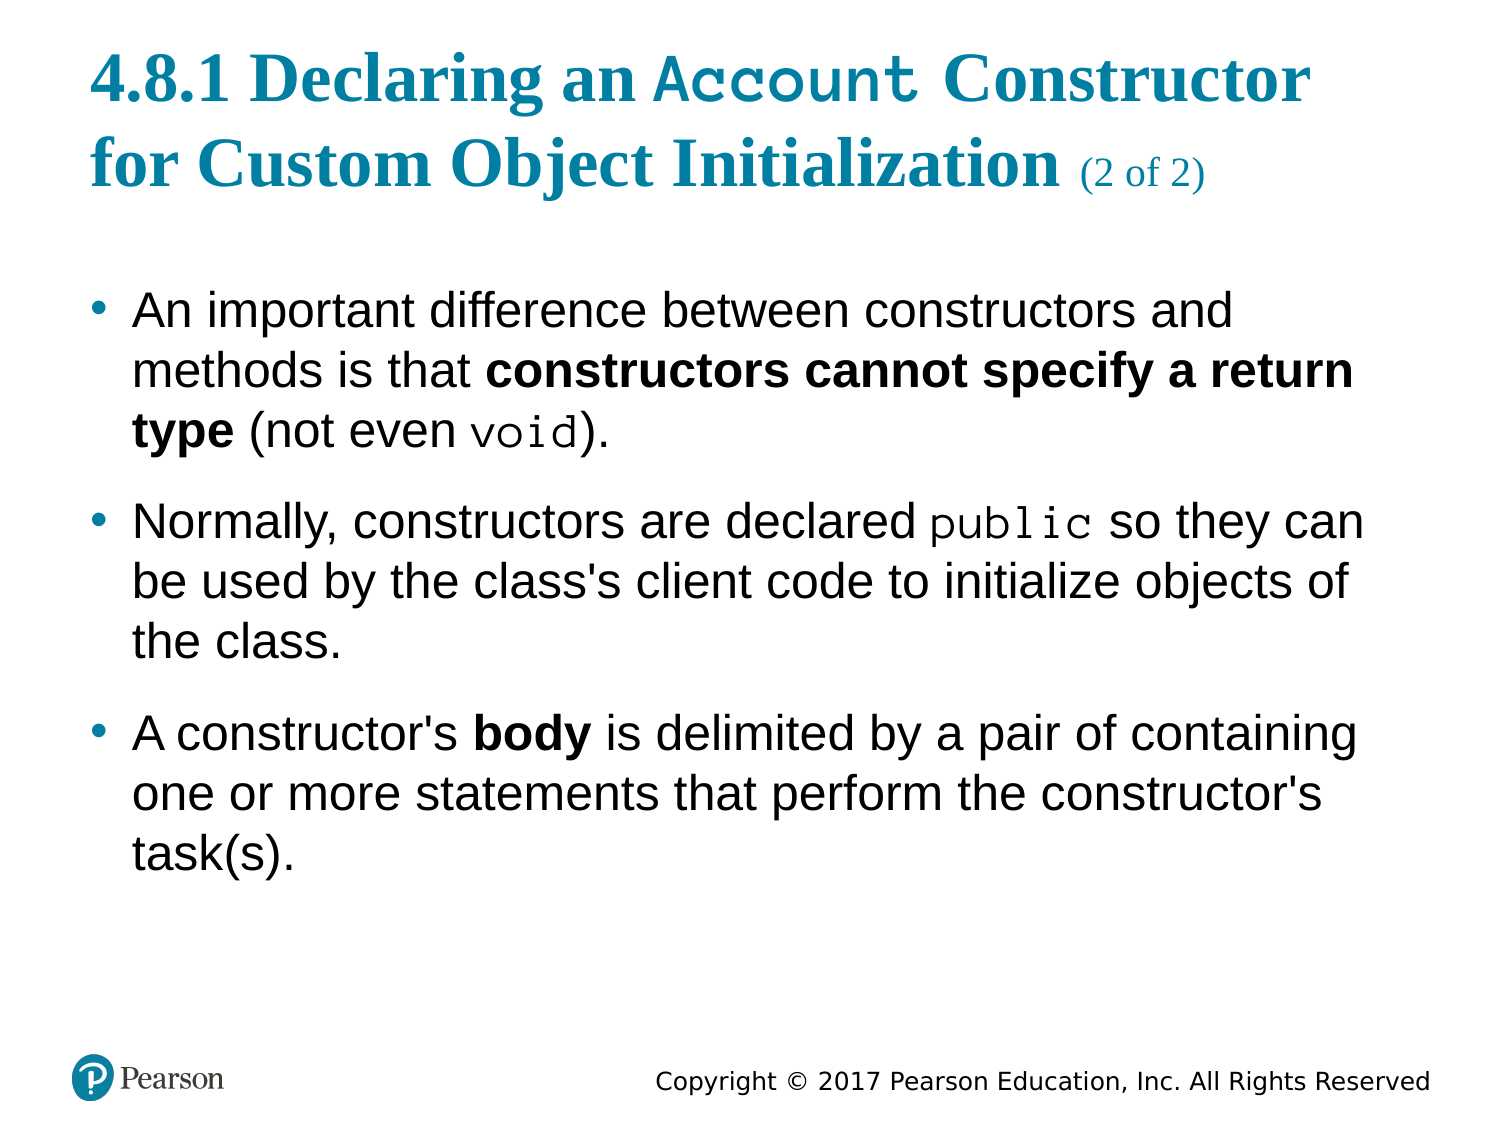

# 4.8.1 Declaring an Account Constructor for Custom Object Initialization (2 of 2)
An important difference between constructors and methods is that constructors cannot specify a return type (not even void).
Normally, constructors are declared public so they can be used by the class's client code to initialize objects of the class.
A constructor's body is delimited by a pair of containing one or more statements that perform the constructor's task(s).